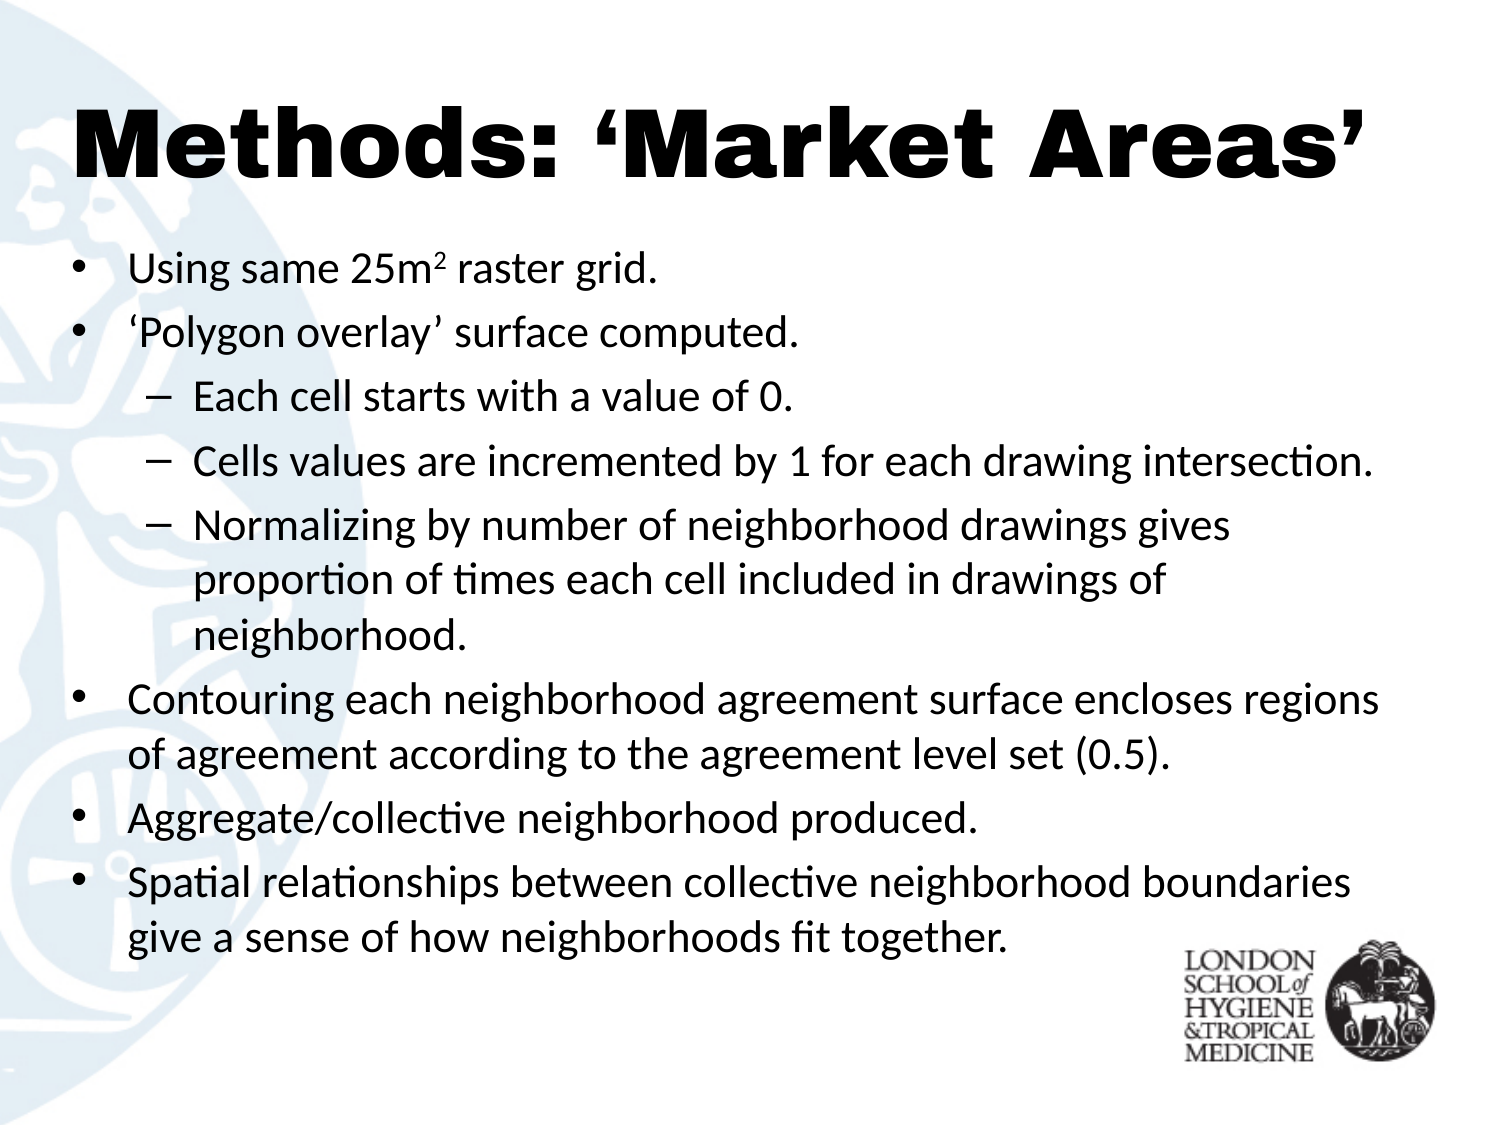

# Methods: ‘Market Areas’
Using same 25m2 raster grid.
‘Polygon overlay’ surface computed.
Each cell starts with a value of 0.
Cells values are incremented by 1 for each drawing intersection.
Normalizing by number of neighborhood drawings gives proportion of times each cell included in drawings of neighborhood.
Contouring each neighborhood agreement surface encloses regions of agreement according to the agreement level set (0.5).
Aggregate/collective neighborhood produced.
Spatial relationships between collective neighborhood boundaries give a sense of how neighborhoods fit together.